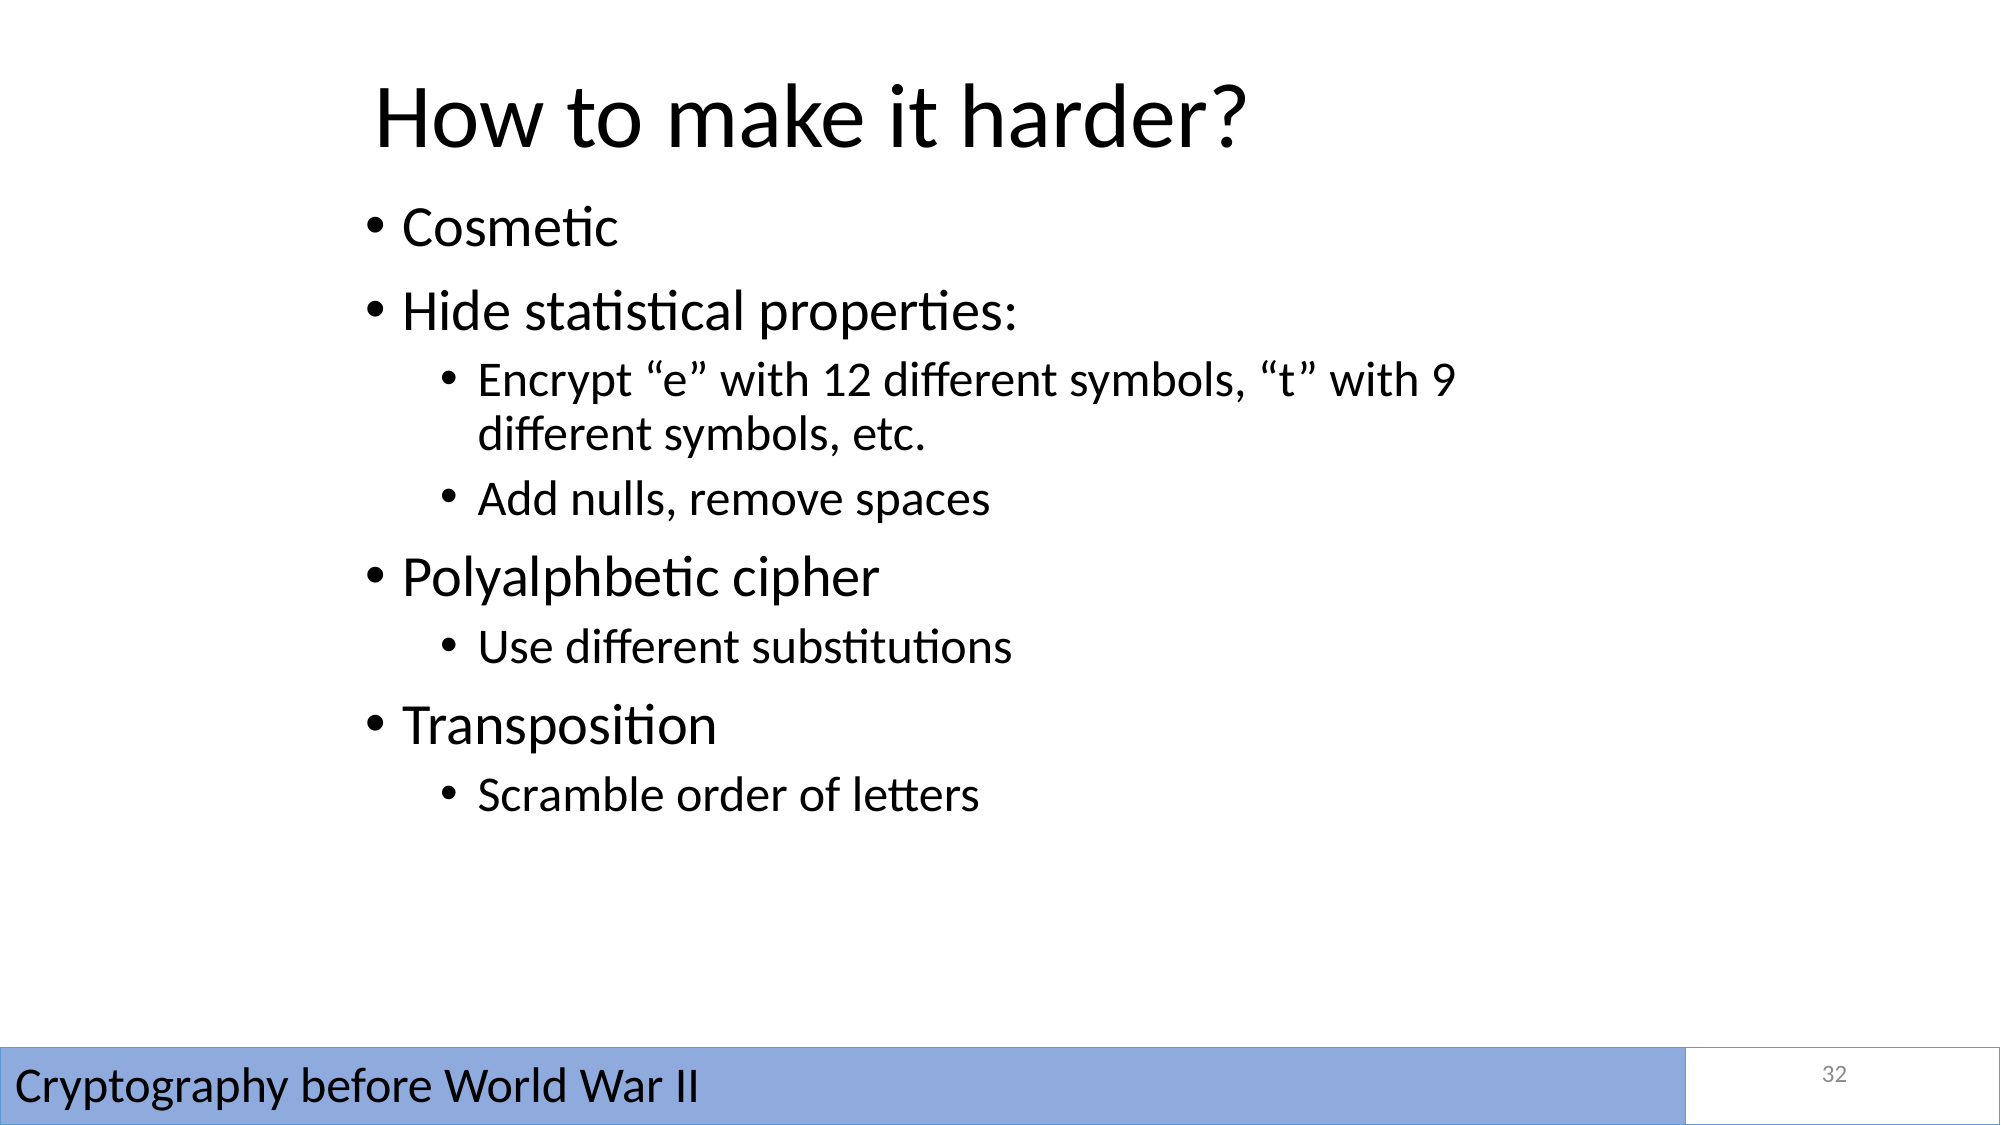

# How to make it harder?
Cosmetic
Hide statistical properties:
Encrypt “e” with 12 different symbols, “t” with 9 different symbols, etc.
Add nulls, remove spaces
Polyalphbetic cipher
Use different substitutions
Transposition
Scramble order of letters
32
Cryptography before World War II